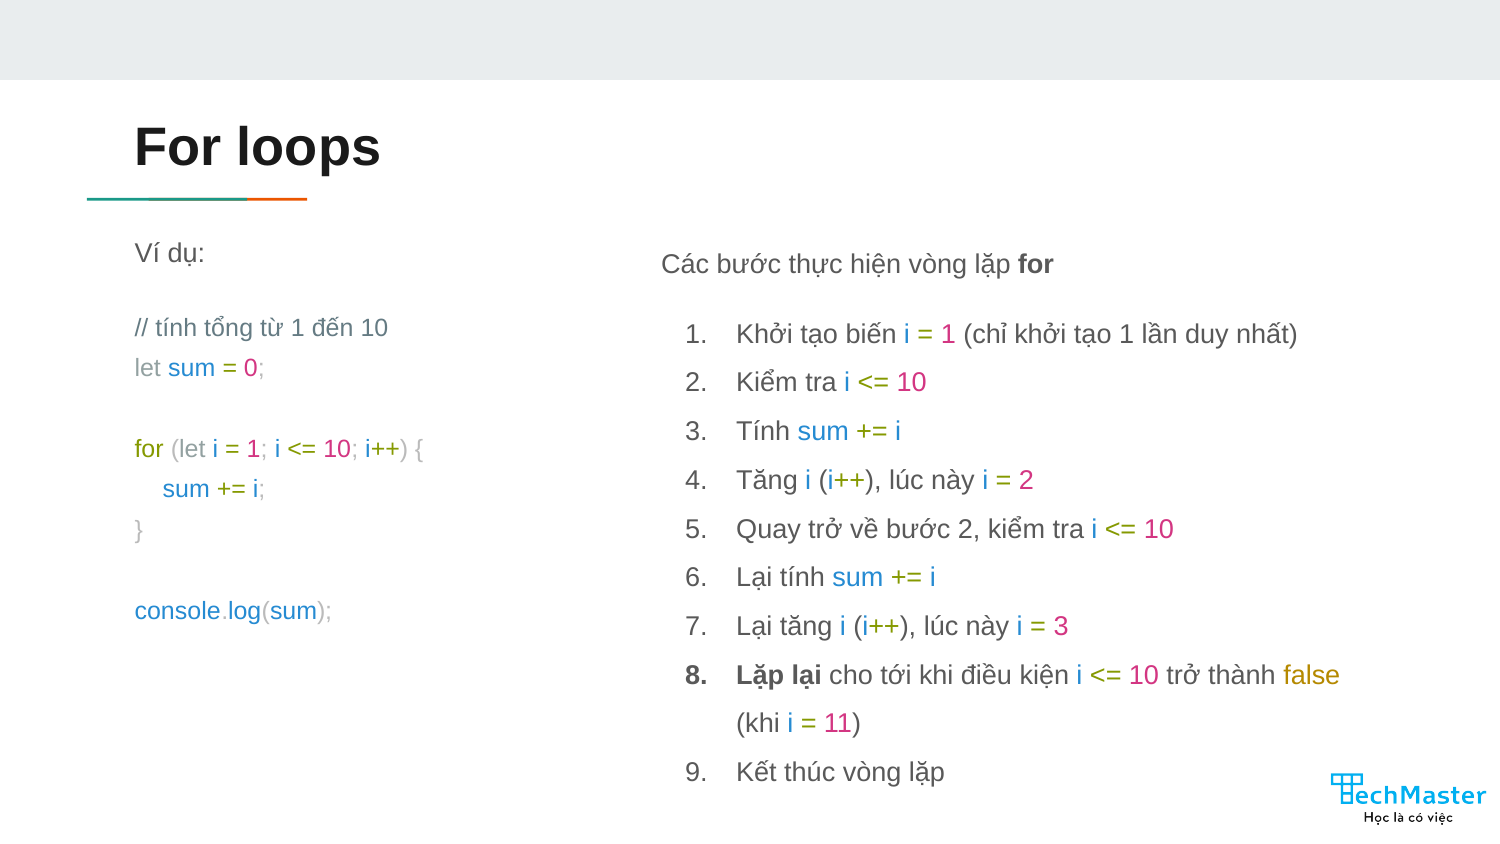

# For loops
Ví dụ:
// tính tổng từ 1 đến 10
let sum = 0;

for (let i = 1; i <= 10; i++) {
    sum += i;
}

console.log(sum);

Các bước thực hiện vòng lặp for
Khởi tạo biến i = 1 (chỉ khởi tạo 1 lần duy nhất)
Kiểm tra i <= 10
Tính sum += i
Tăng i (i++), lúc này i = 2
Quay trở về bước 2, kiểm tra i <= 10
Lại tính sum += i
Lại tăng i (i++), lúc này i = 3
Lặp lại cho tới khi điều kiện i <= 10 trở thành false (khi i = 11)
Kết thúc vòng lặp